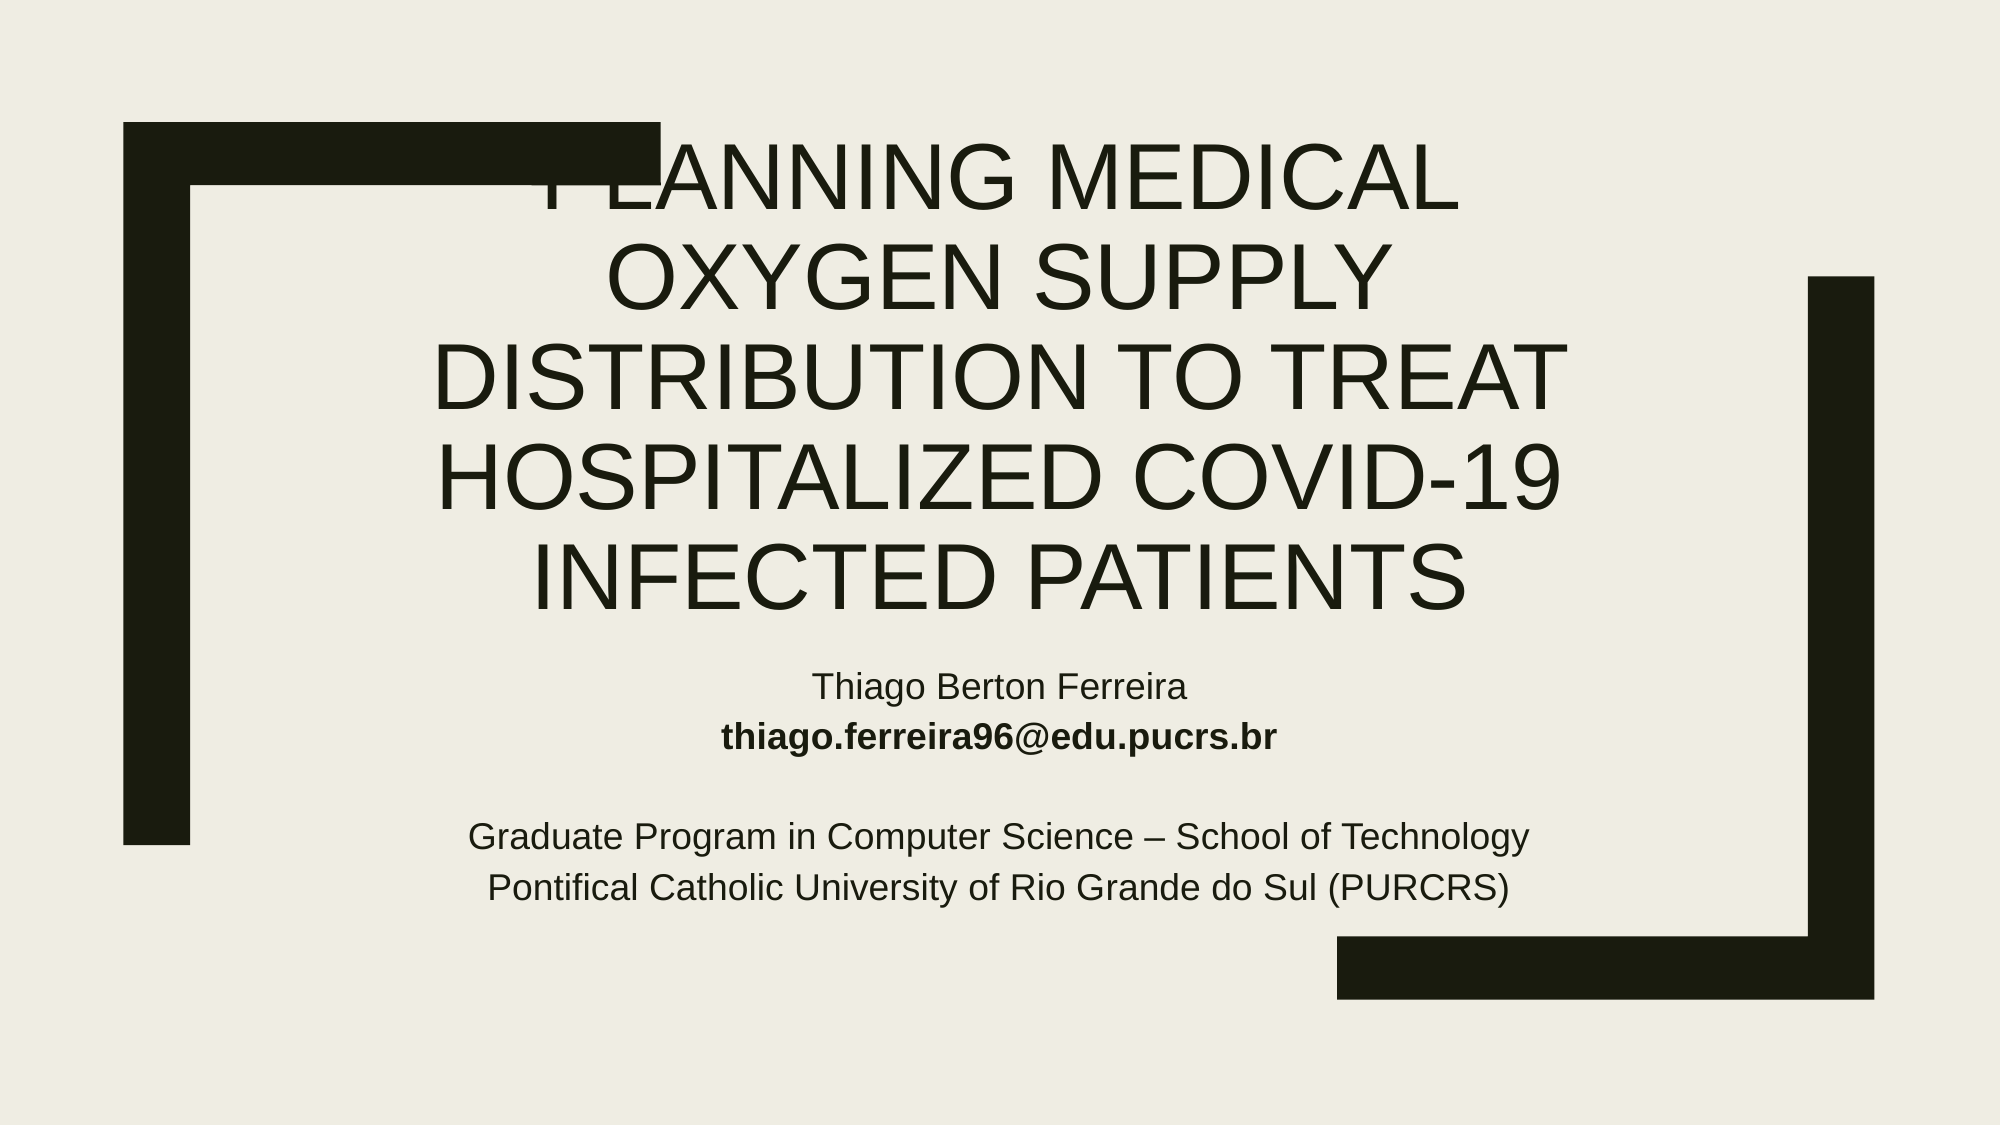

# Planning medical oxygen supply distribution to treat hospitalized COVID-19 infected patients
Thiago Berton Ferreira
thiago.ferreira96@edu.pucrs.br

Graduate Program in Computer Science – School of Technology Pontifical Catholic University of Rio Grande do Sul (PURCRS)